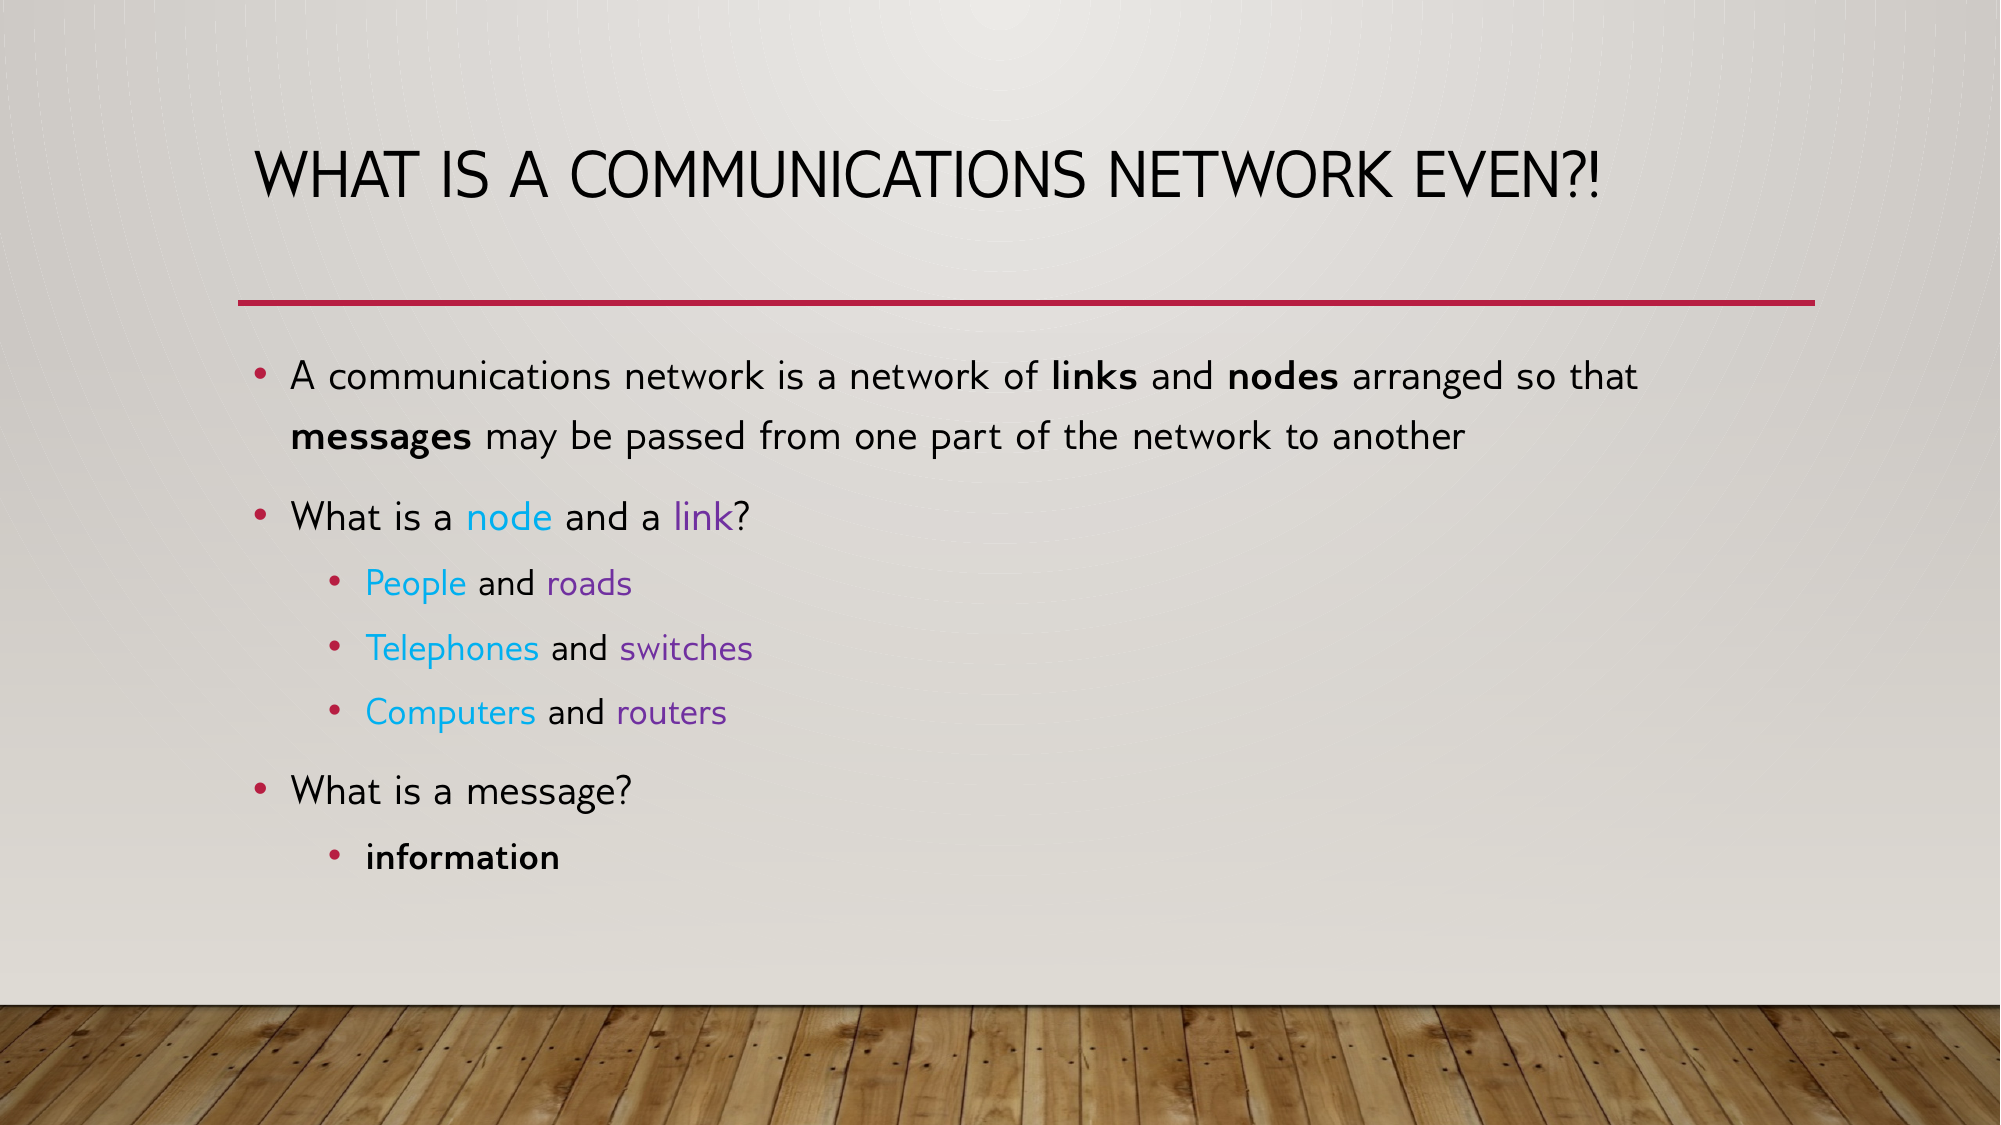

# What is a communications network even?!
A communications network is a network of links and nodes arranged so that messages may be passed from one part of the network to another
What is a node and a link?
People and roads
Telephones and switches
Computers and routers
What is a message?
information